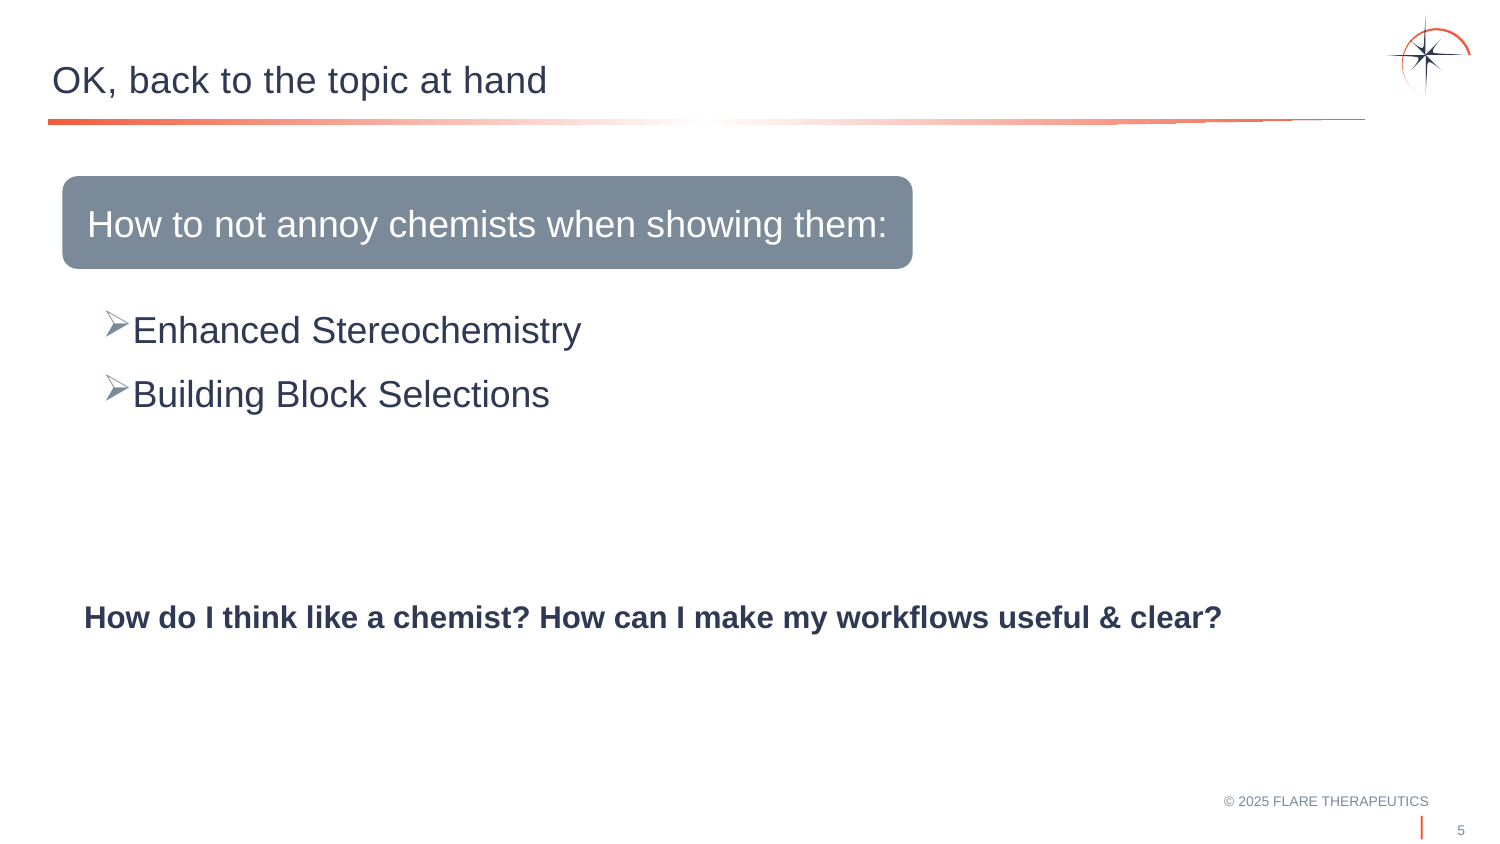

# OK, back to the topic at hand
How to not annoy chemists when showing them:
Enhanced Stereochemistry
Building Block Selections

How do I think like a chemist? How can I make my workflows useful & clear?

5